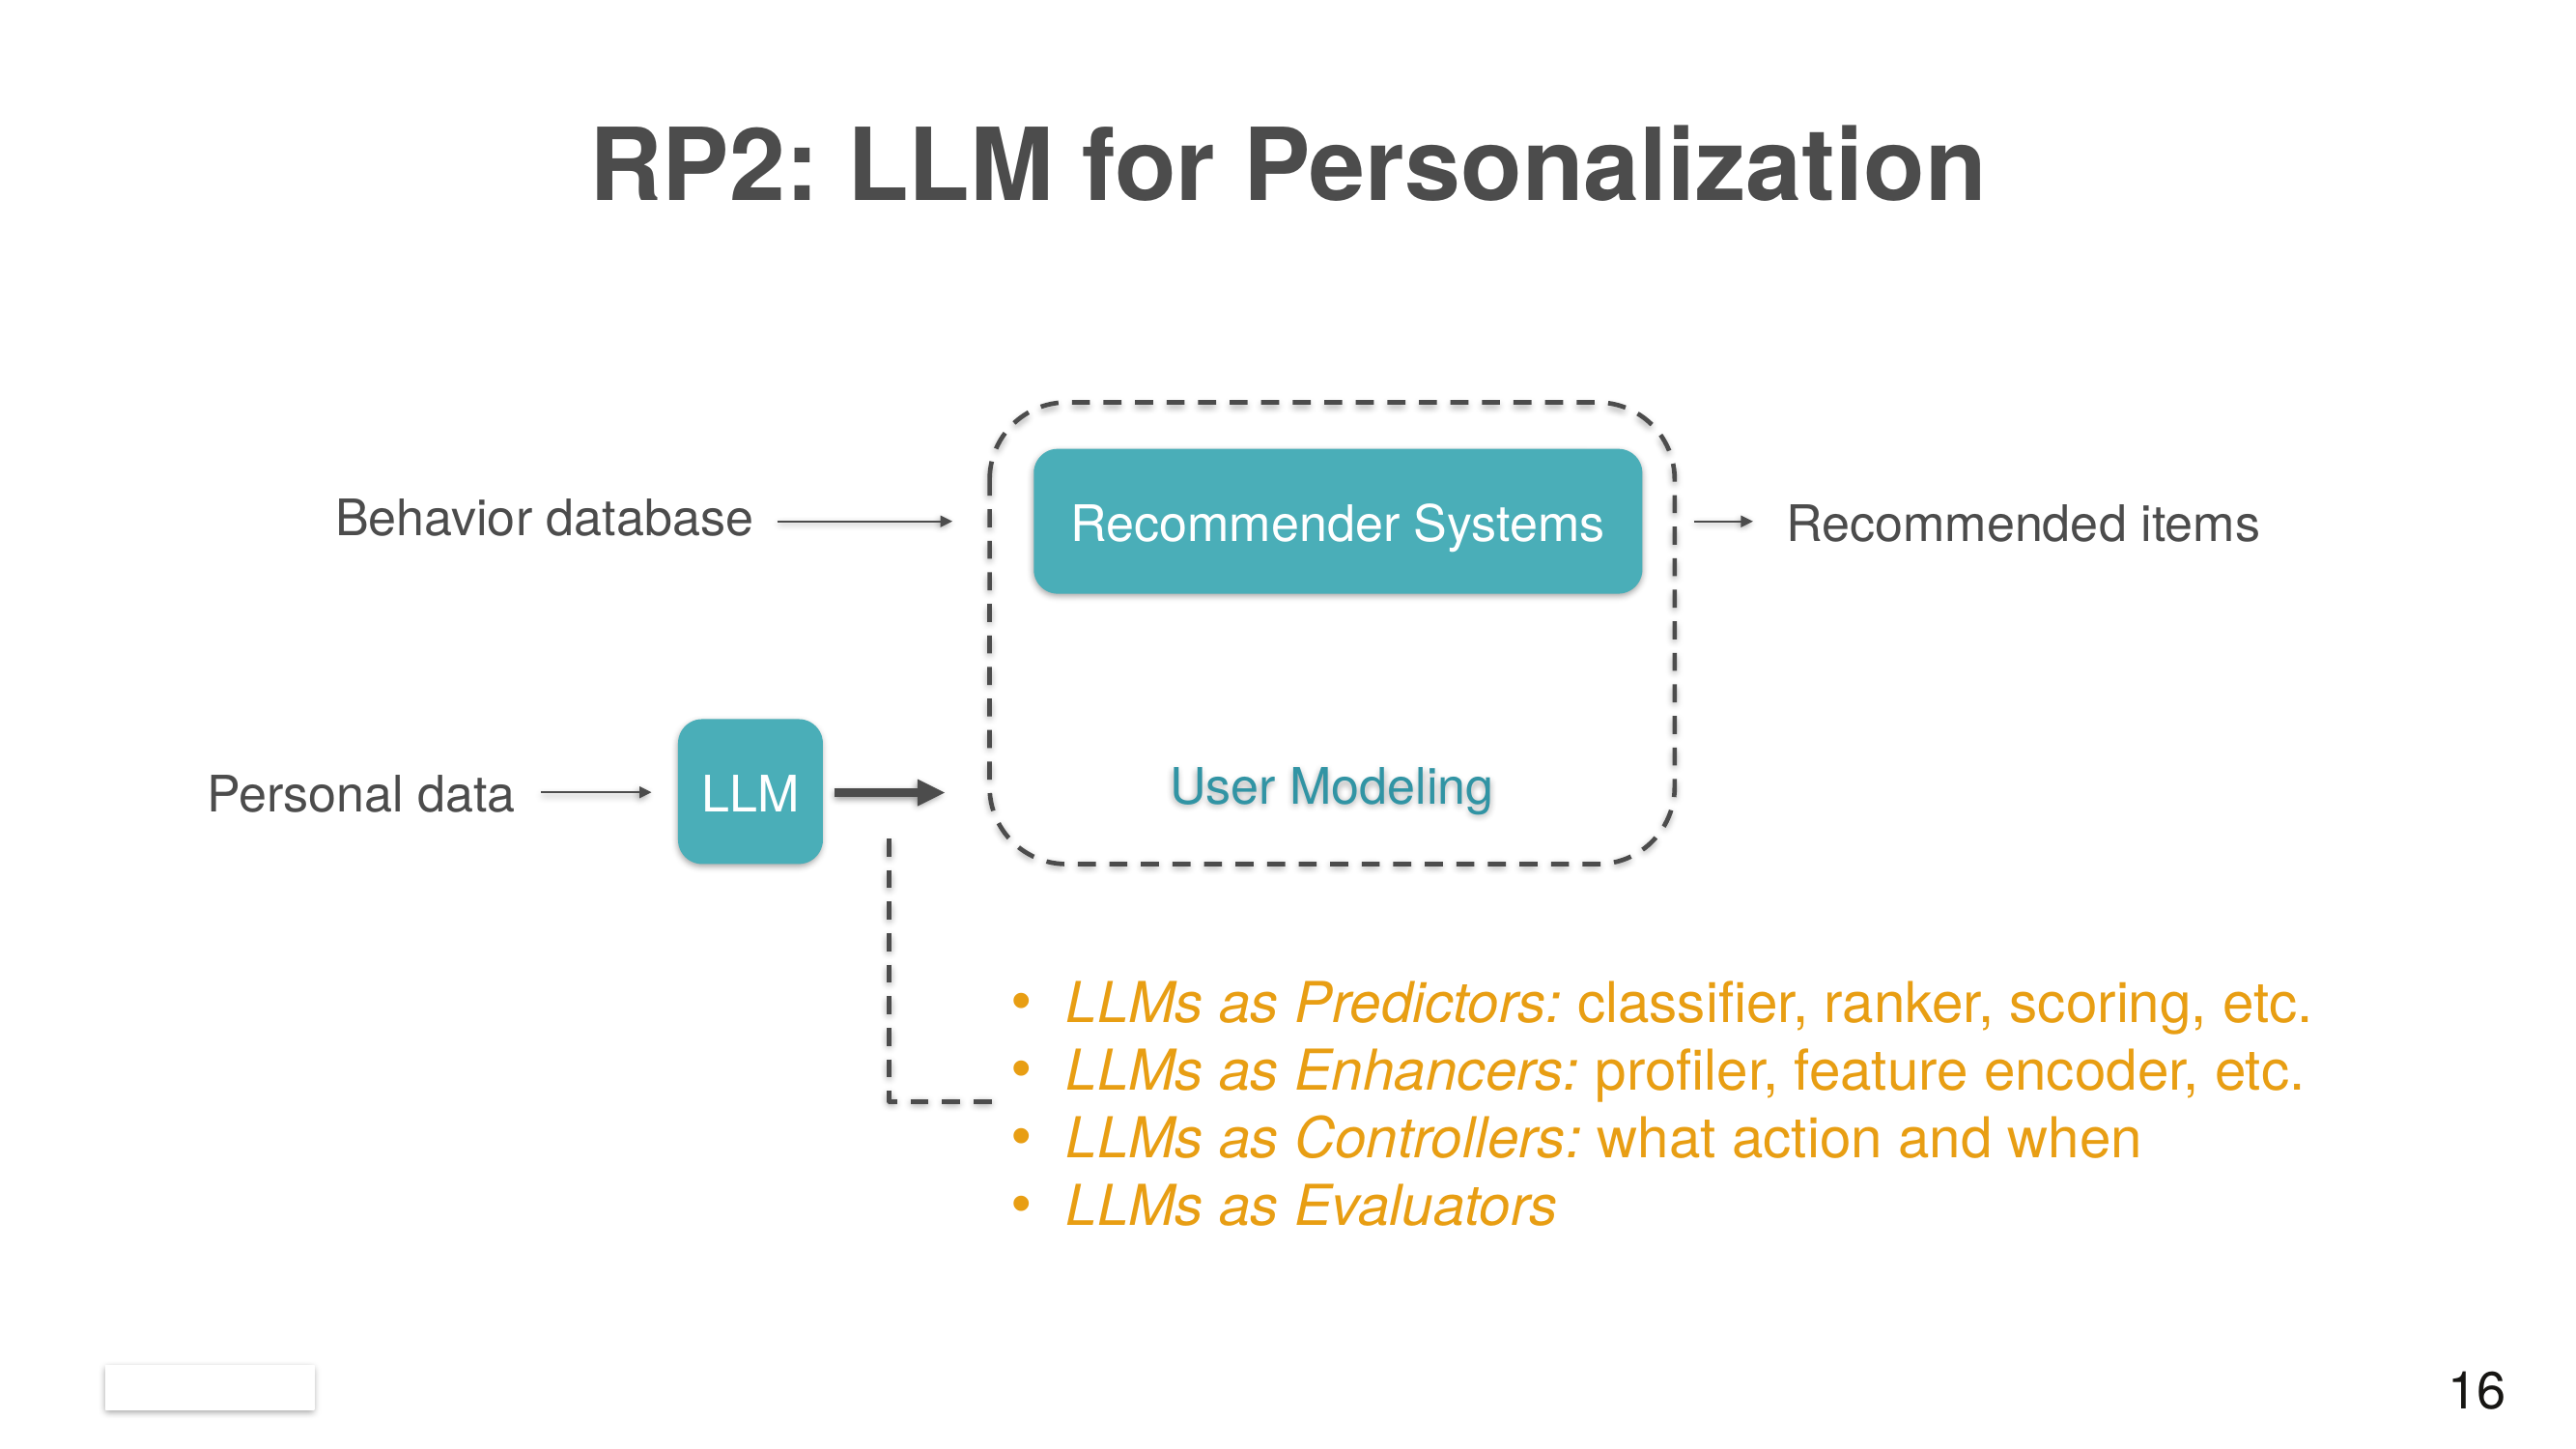

# RP2: LLM for Personalization

User Modeling
LLM
Personal data
LLMs as Predictors: classifier, ranker, scoring, etc.
LLMs as Enhancers: profiler, feature encoder, etc.
LLMs as Controllers: what action and when
LLMs as Evaluators
Recommender Systems
Behavior database
Recommended items
16